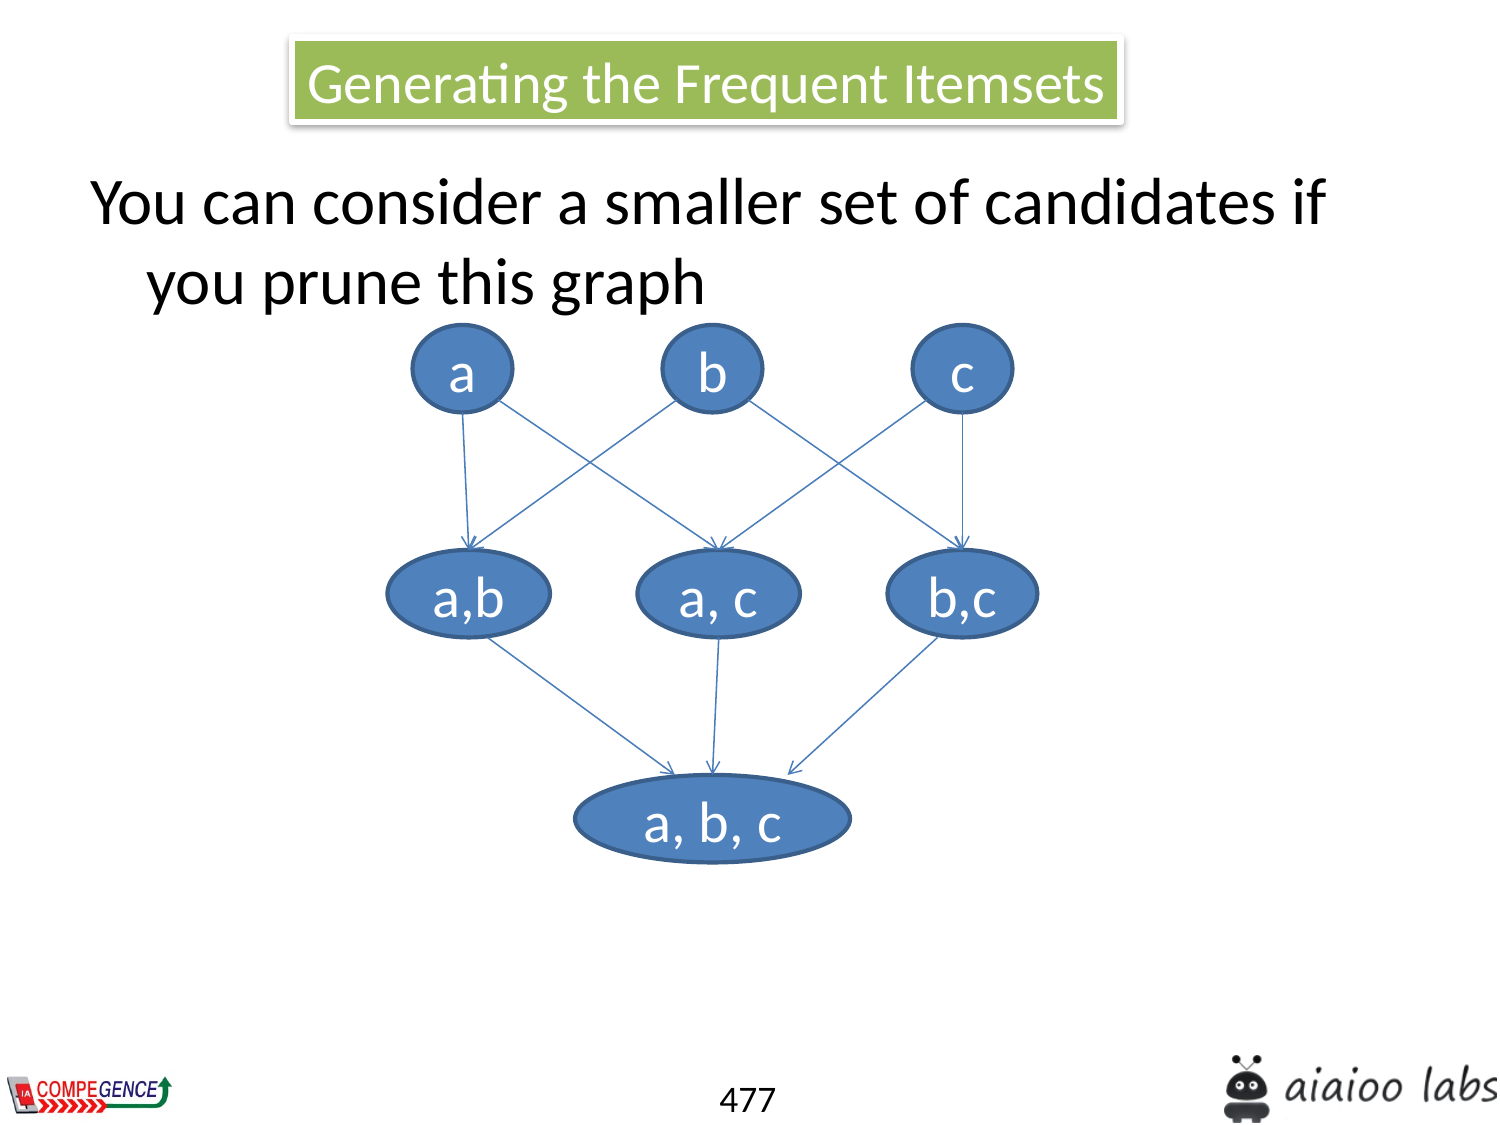

Generating the Frequent Itemsets
You can consider a smaller set of candidates if you prune this graph
a
b
c
a,b
a, c
b,c
a, b, c